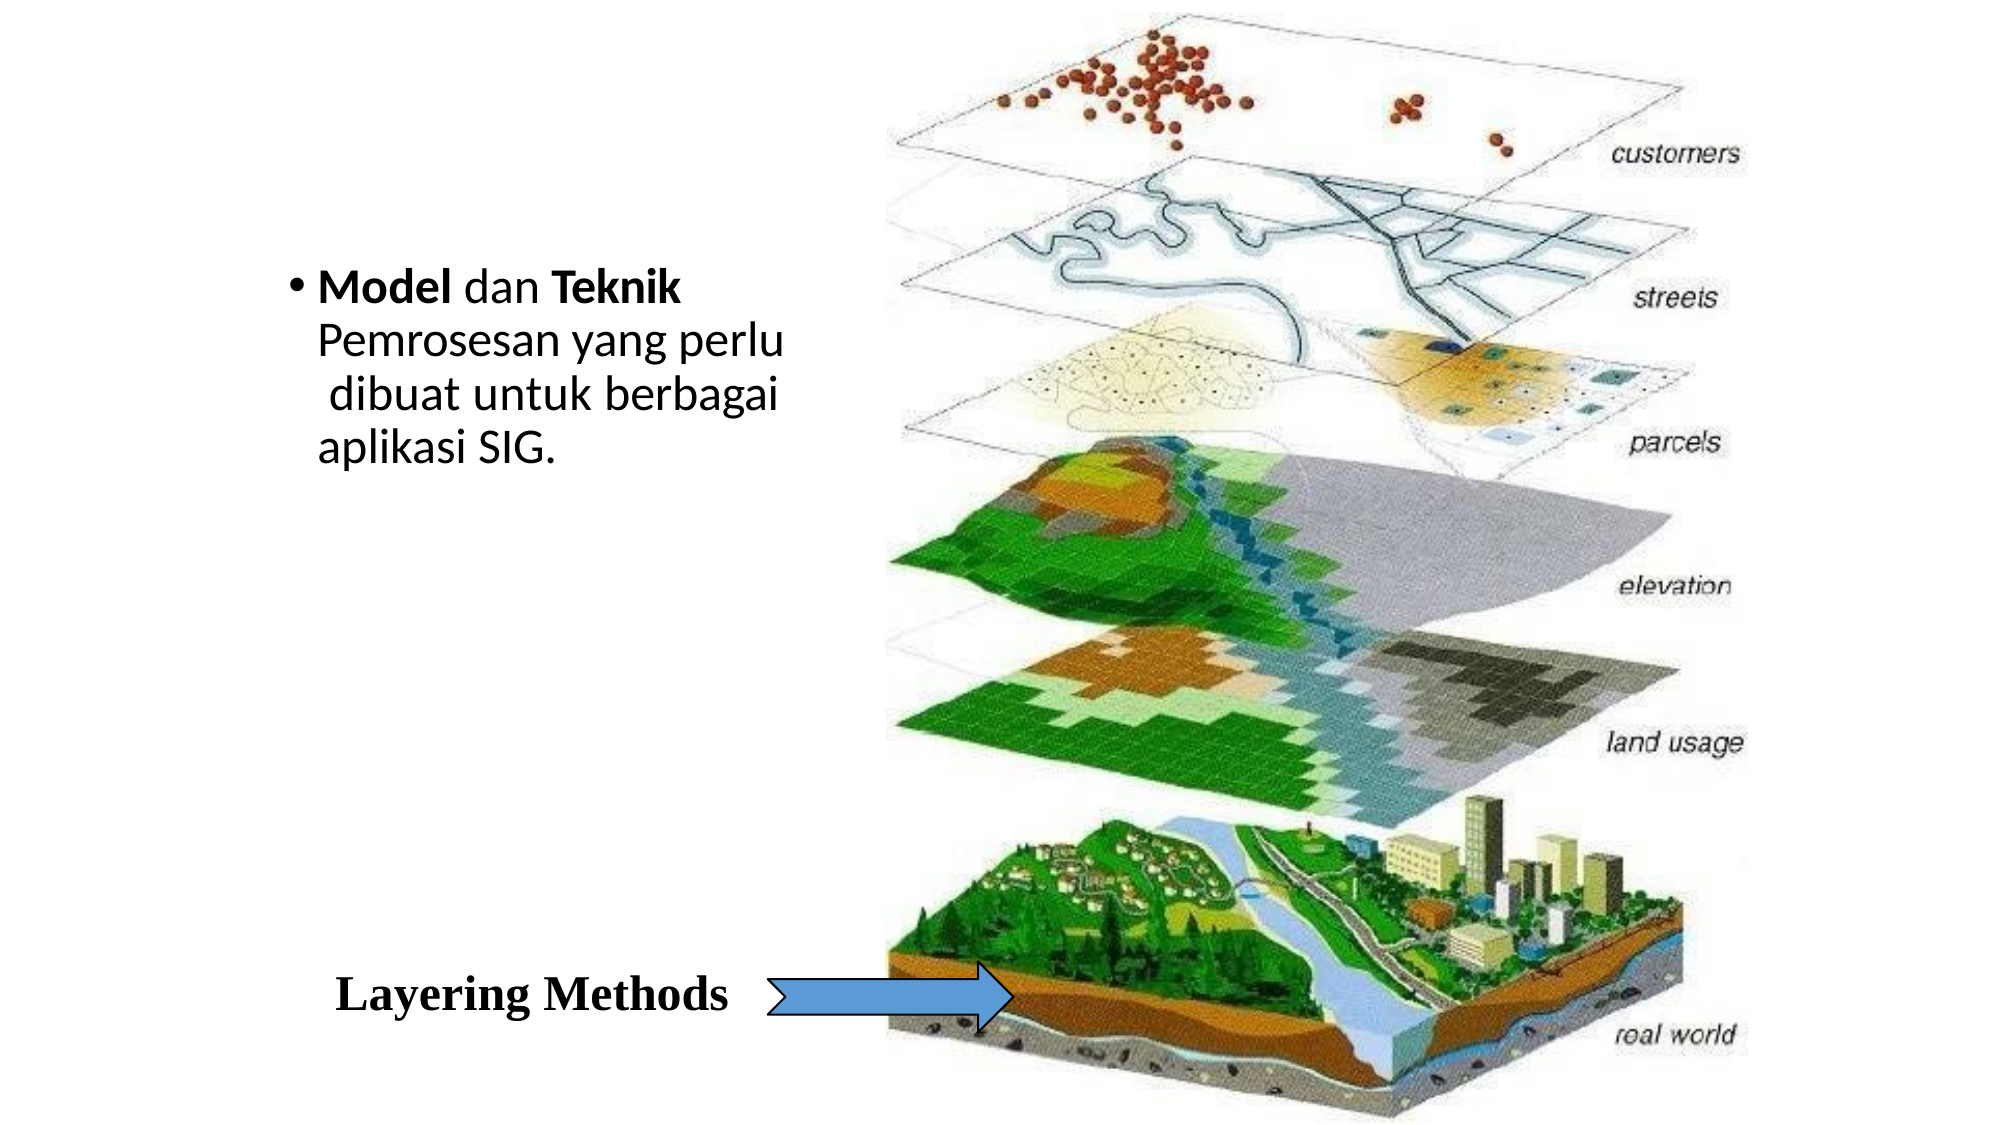

Model dan Teknik  Pemrosesan yang perlu  dibuat untuk berbagai  aplikasi SIG.
Layering Methods